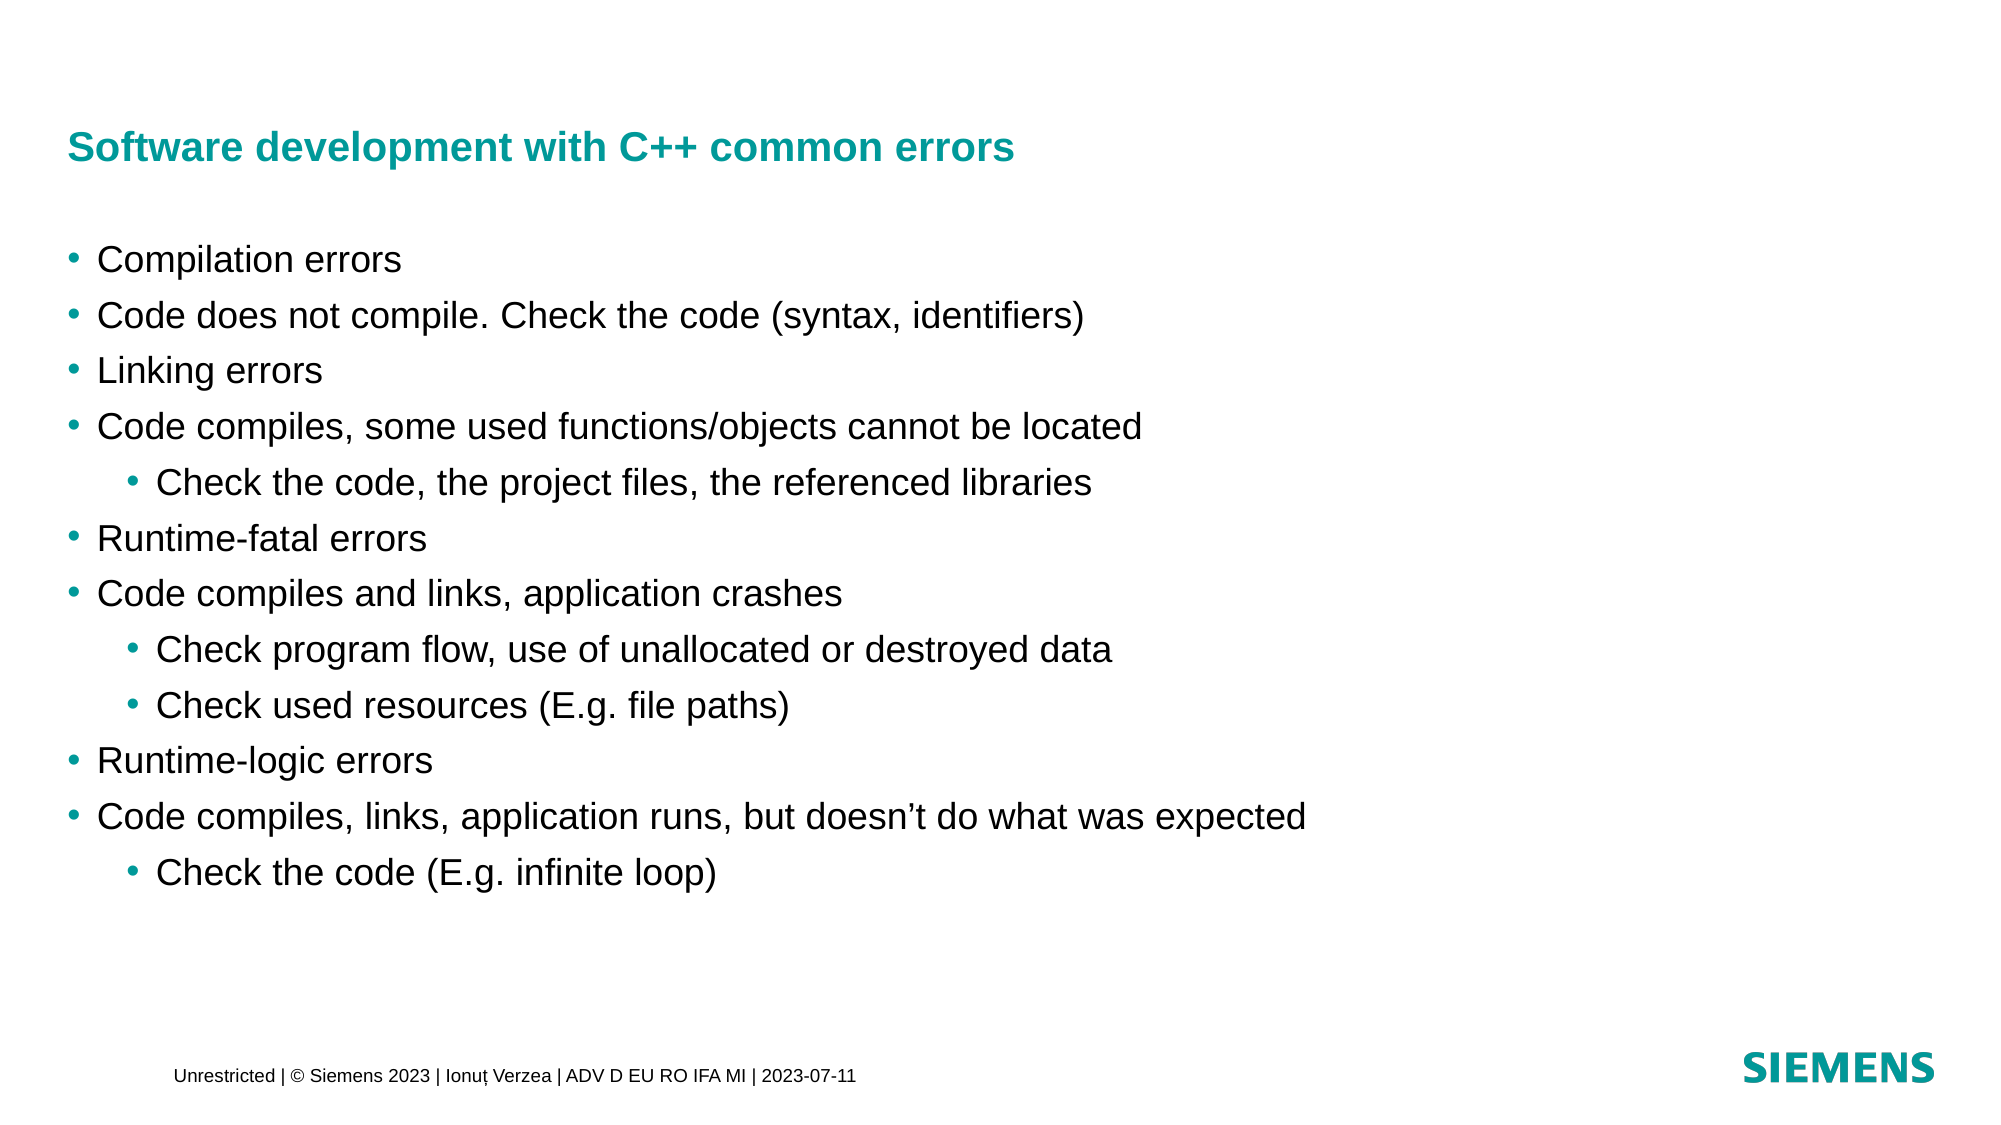

# Software development with C++ common errors
Compilation errors
Code does not compile. Check the code (syntax, identifiers)
Linking errors
Code compiles, some used functions/objects cannot be located
Check the code, the project files, the referenced libraries
Runtime-fatal errors
Code compiles and links, application crashes
Check program flow, use of unallocated or destroyed data
Check used resources (E.g. file paths)
Runtime-logic errors
Code compiles, links, application runs, but doesn’t do what was expected
Check the code (E.g. infinite loop)
Unrestricted | © Siemens 2023 | Ionuț Verzea | ADV D EU RO IFA MI | 2023-07-11